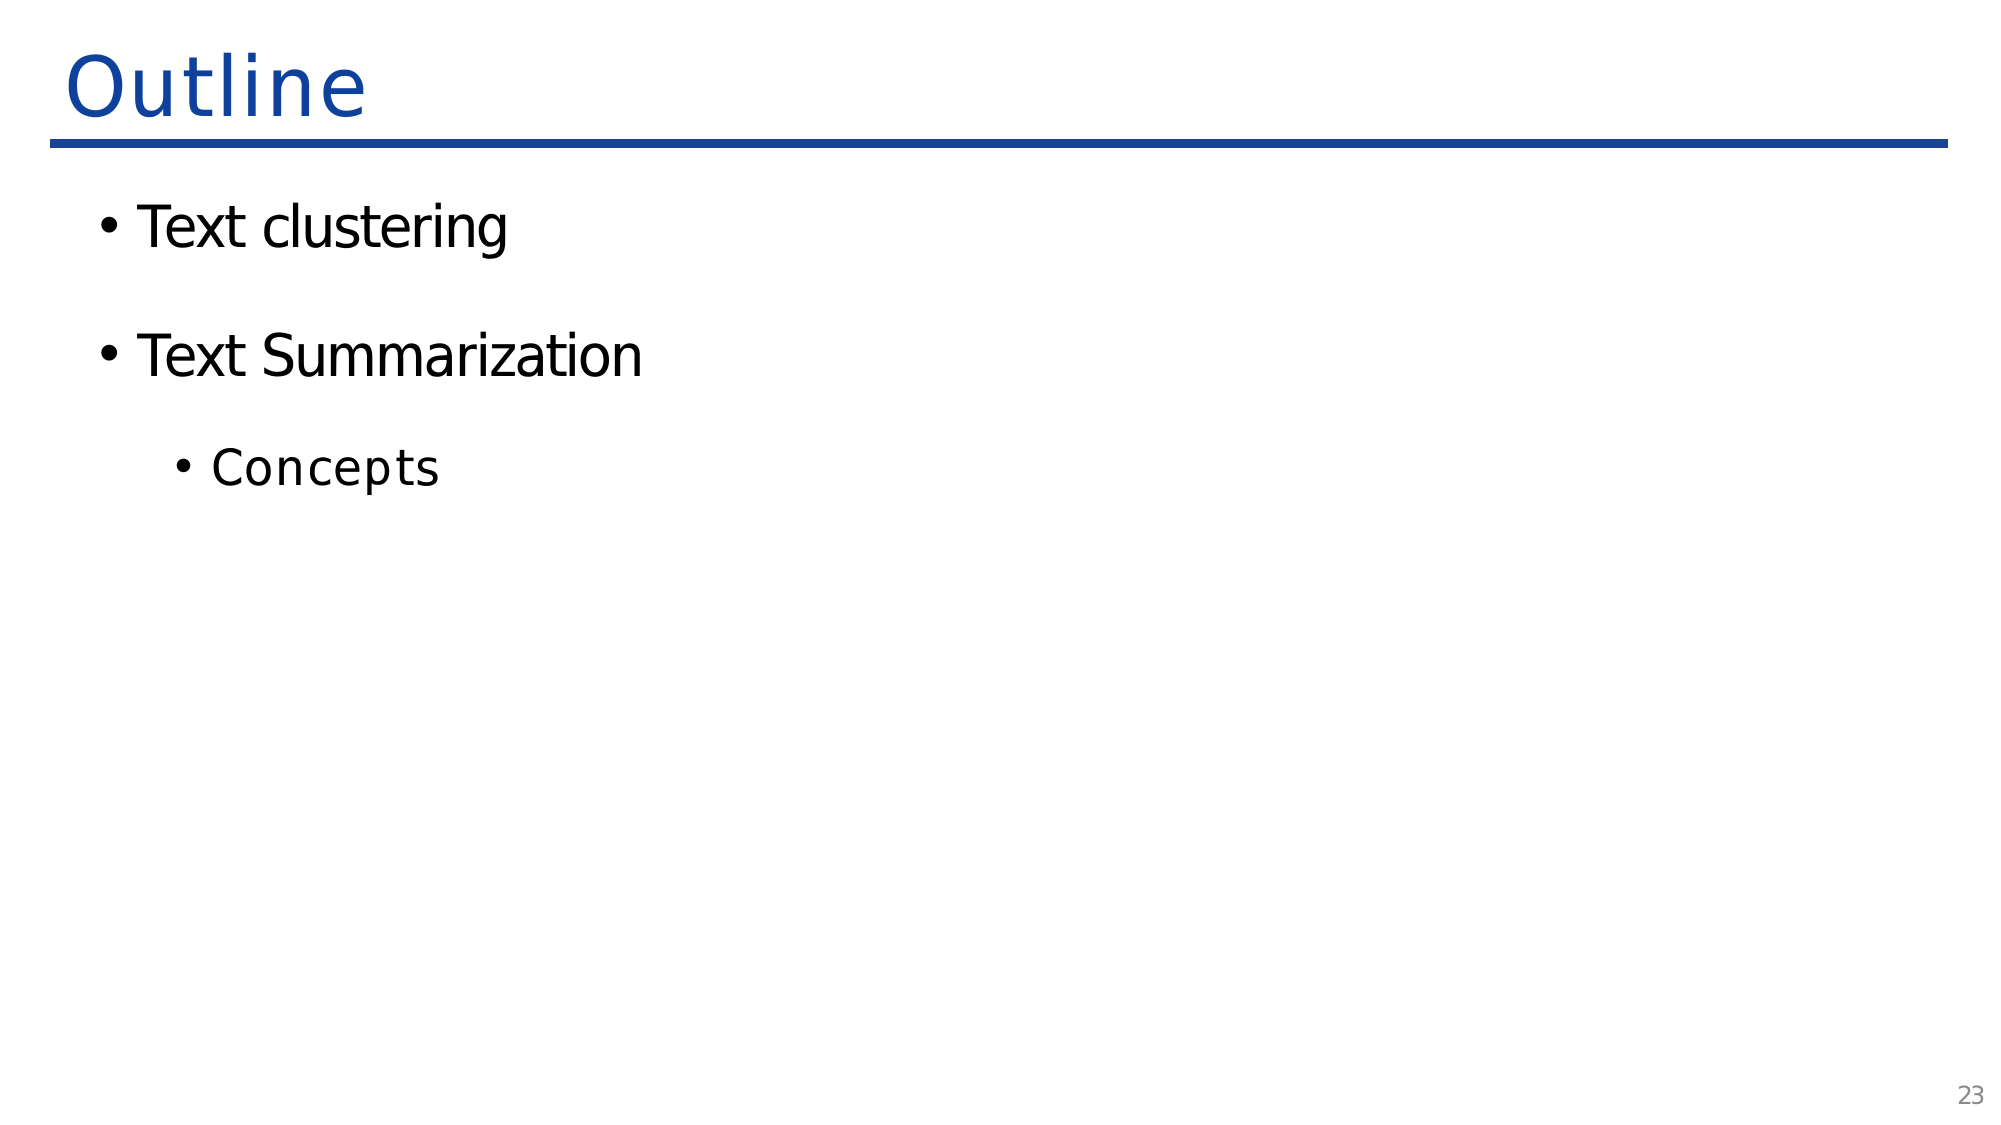

# Outline
Text clustering
Text Summarization
Concepts

23